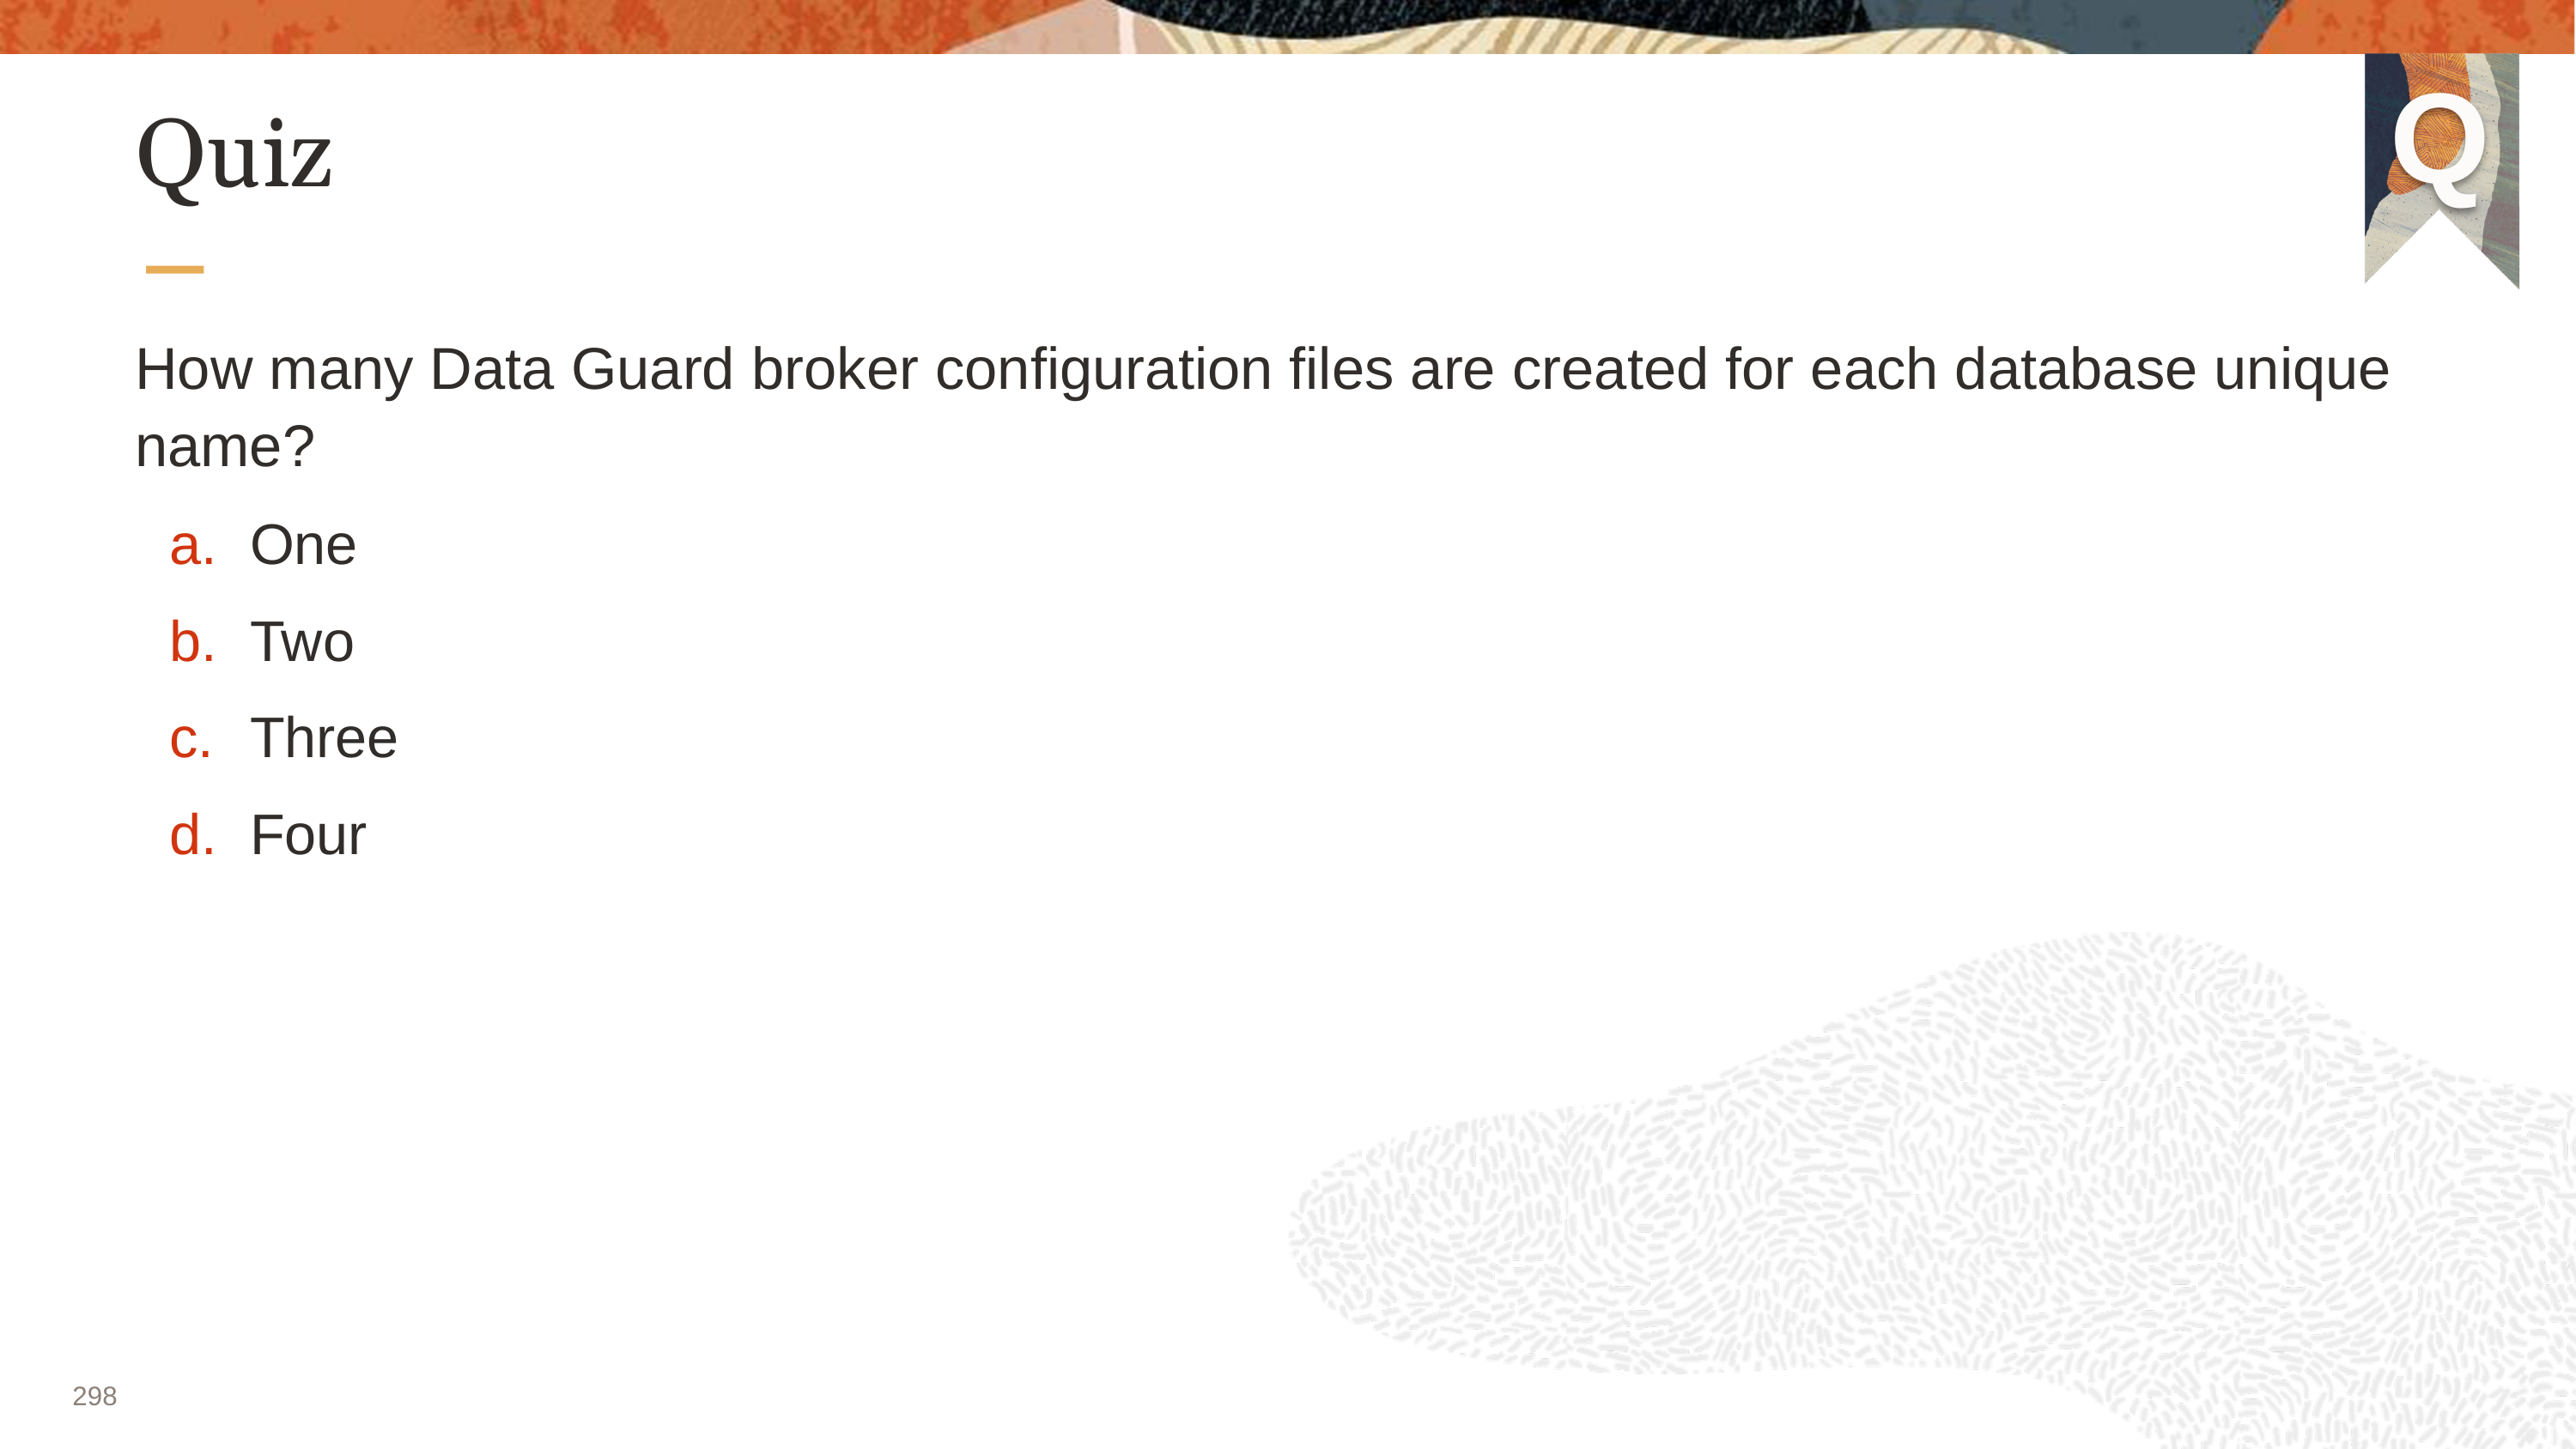

# Quiz
How many Data Guard broker configuration files are created for each database unique name?
One
Two
Three
Four